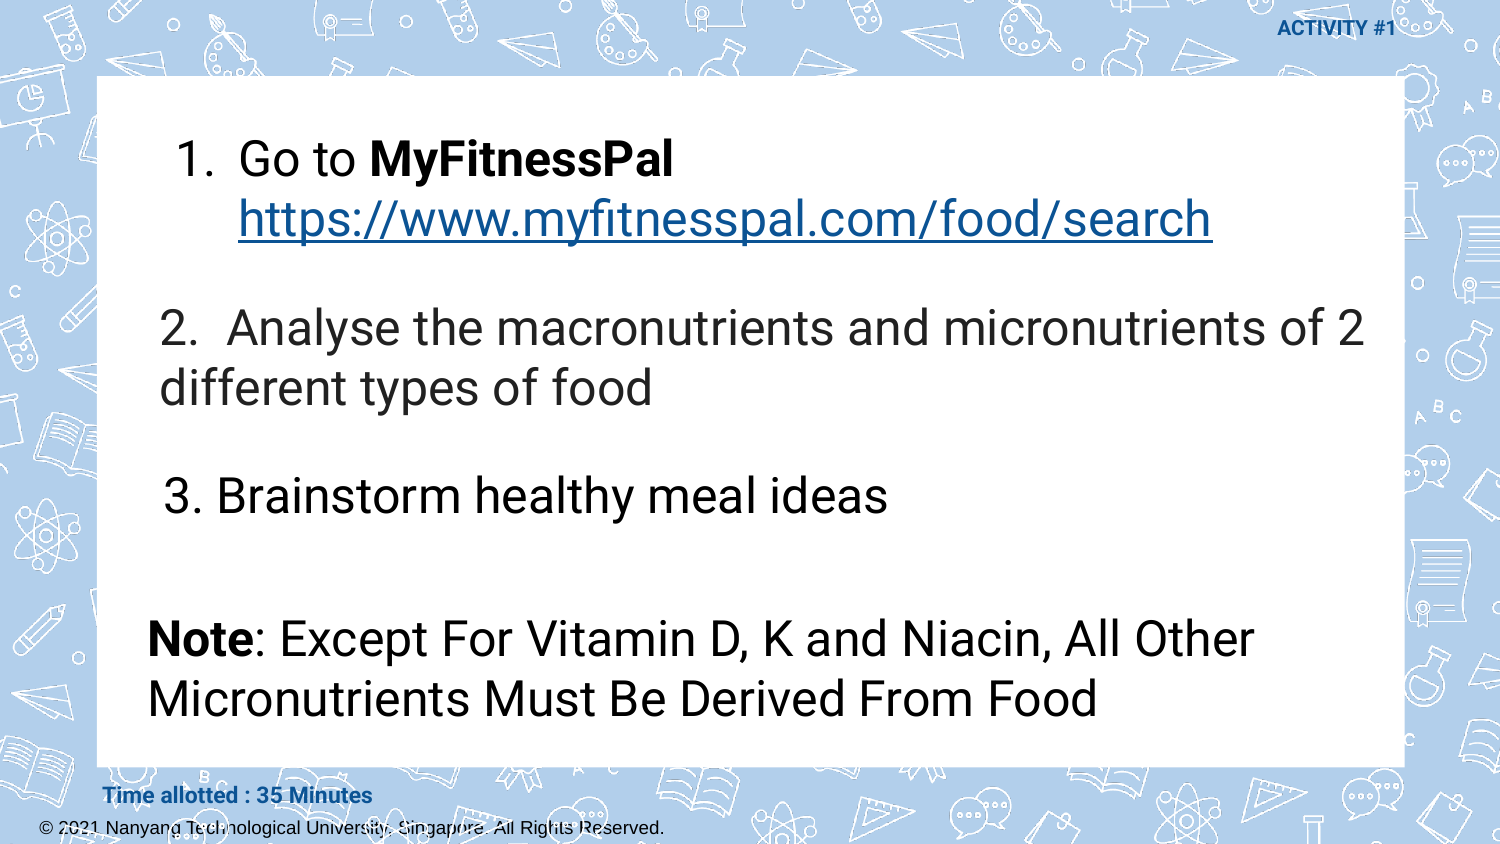

# ACTIVITY #1
Go to MyFitnessPal https://www.myfitnesspal.com/food/search
2.  Analyse the macronutrients and micronutrients of 2 different types of food
3. Brainstorm healthy meal ideas
Note: Except For Vitamin D, K and Niacin, All Other Micronutrients Must Be Derived From Food
Time allotted : 35 Minutes